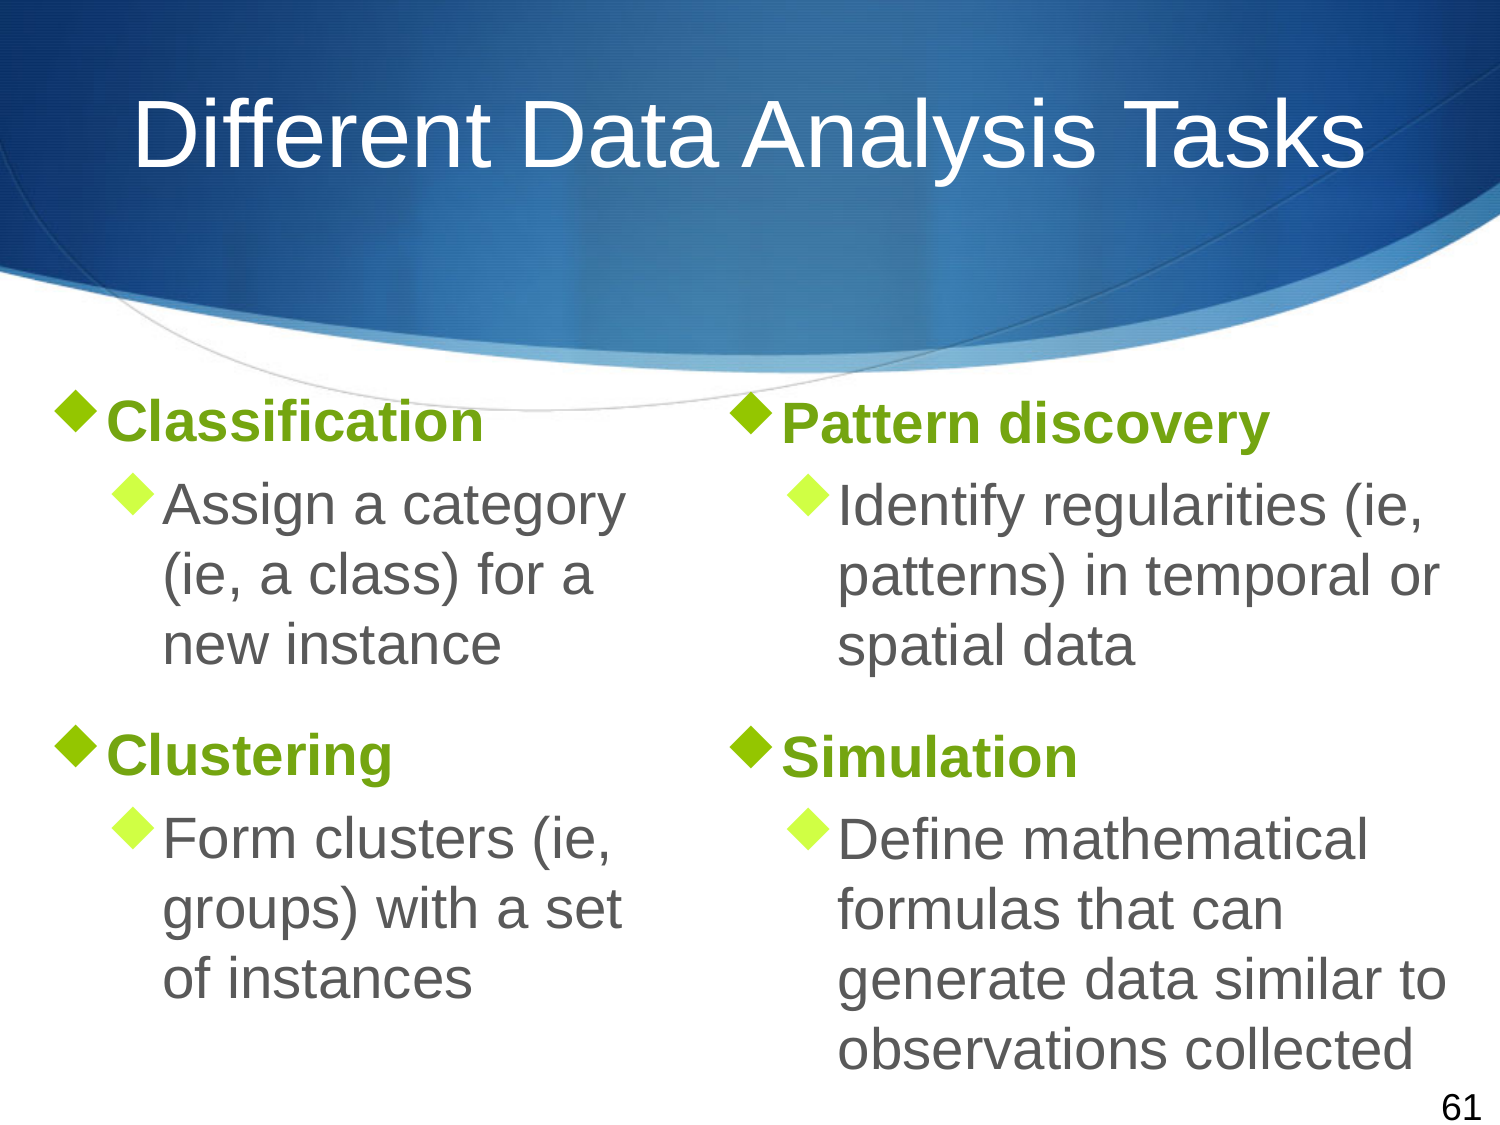

# Different Data Analysis Tasks
Classification
Assign a category (ie, a class) for a new instance
Clustering
Form clusters (ie, groups) with a set of instances

Pattern discovery
Identify regularities (ie, patterns) in temporal or spatial data
Simulation
Define mathematical formulas that can generate data similar to observations collected
61